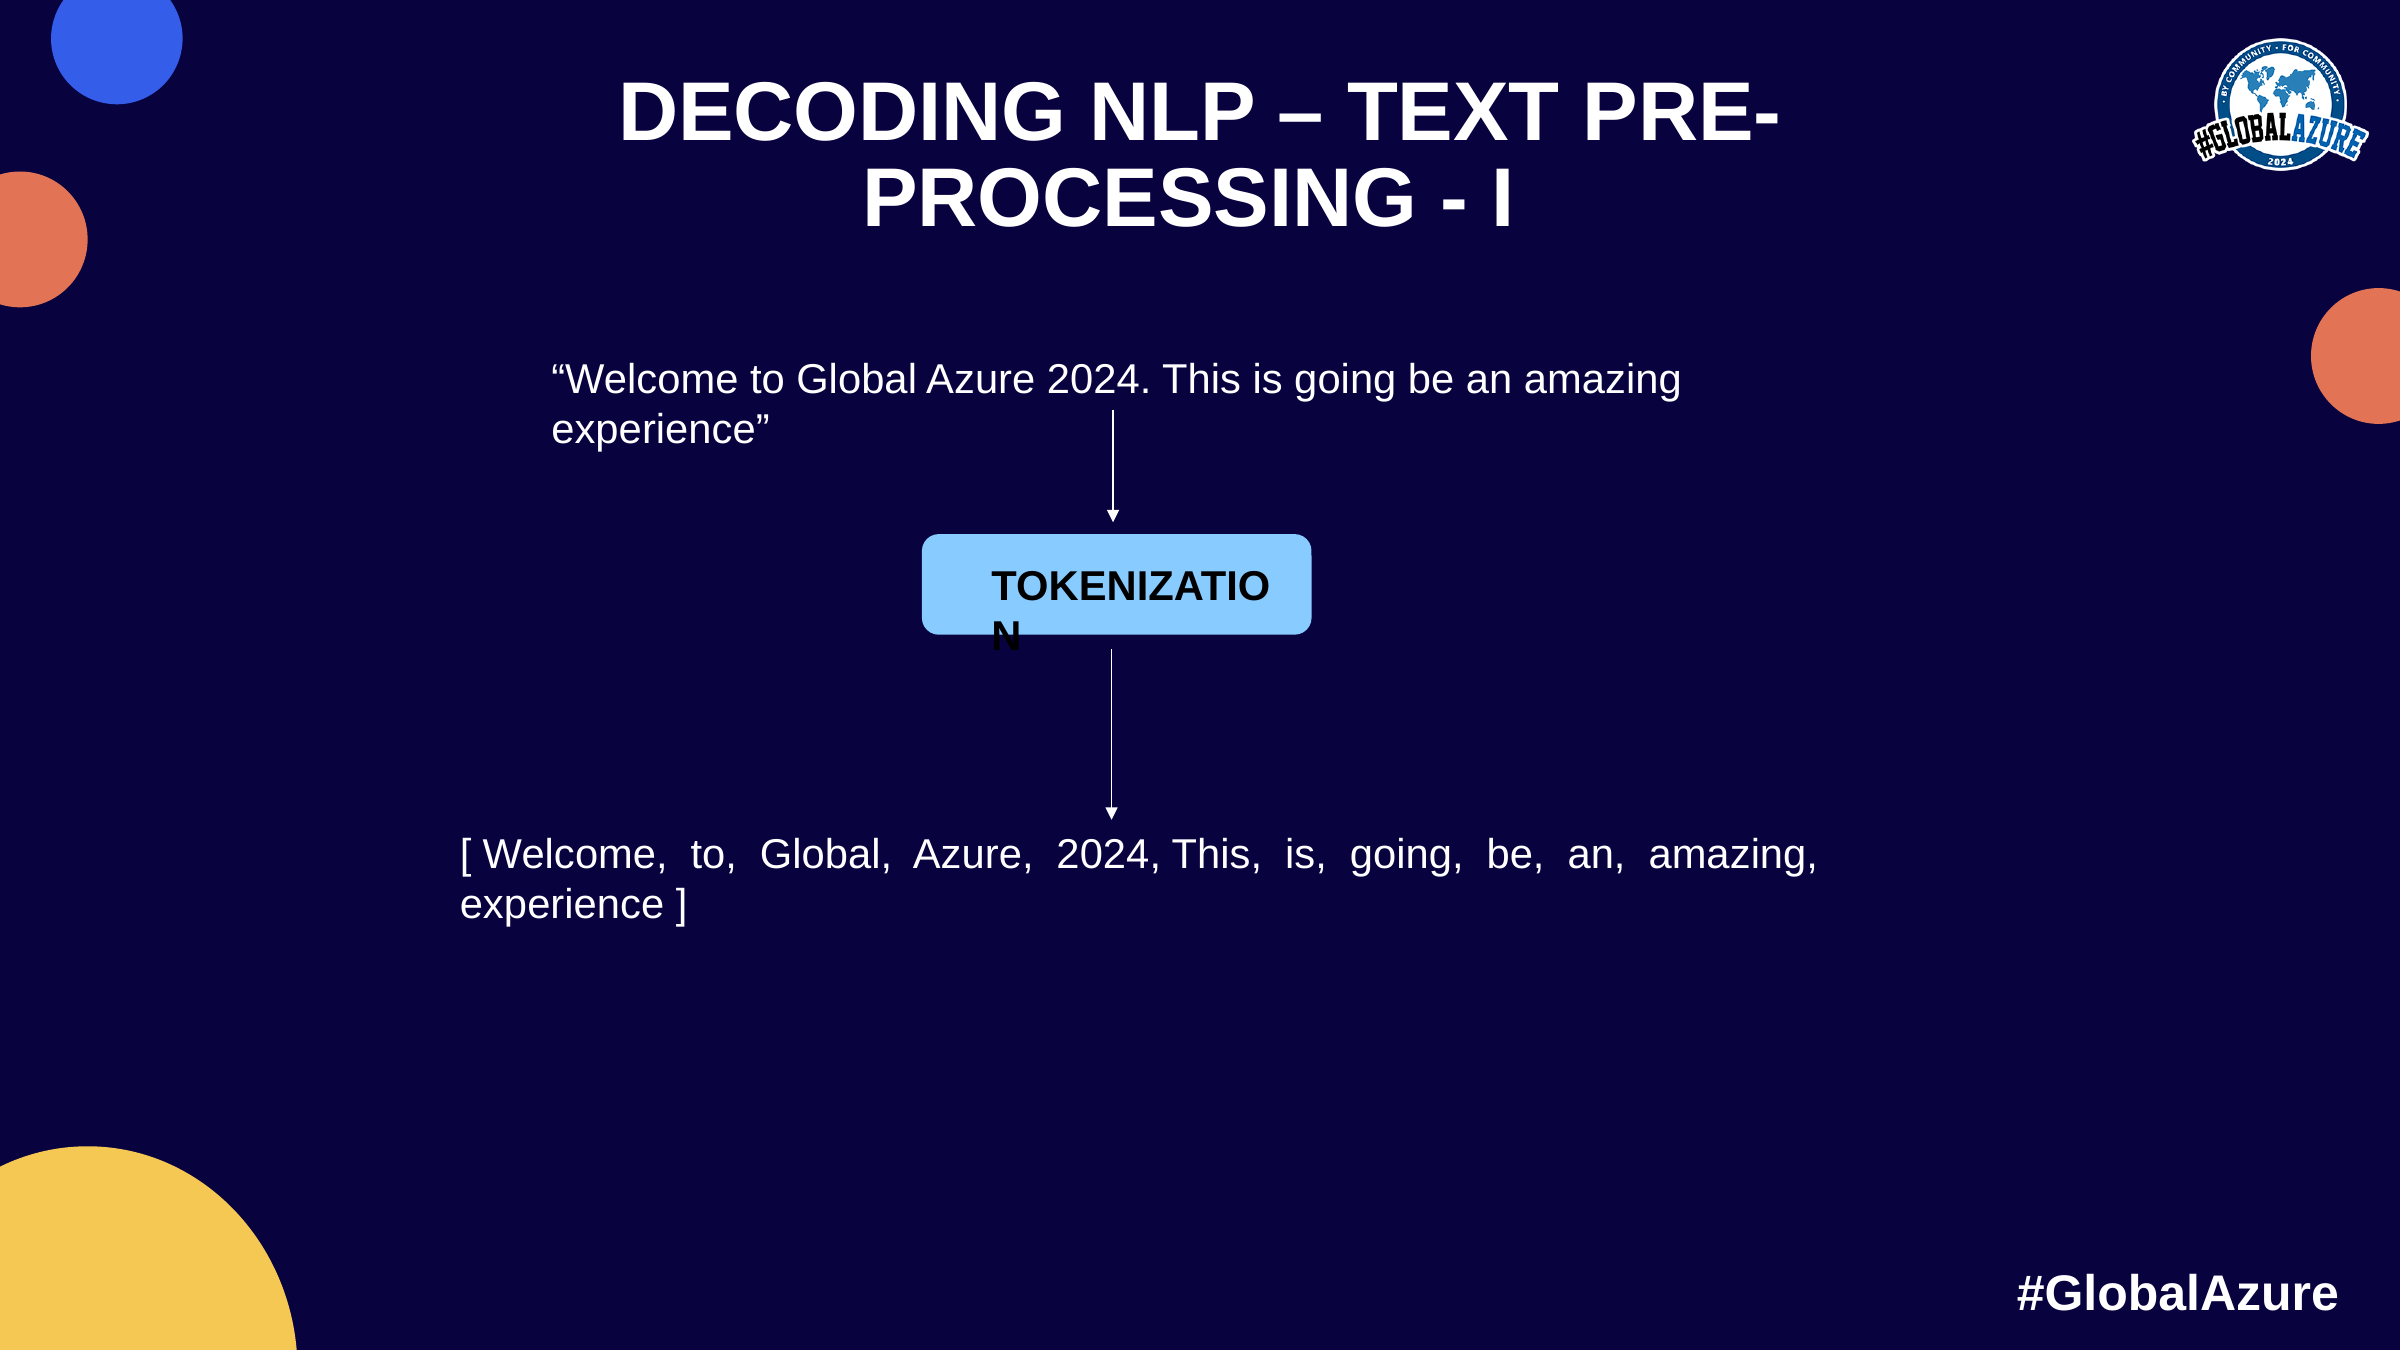

DECODING NLP – TEXT PRE-PROCESSING - I

“Welcome to Global Azure 2024. This is going be an amazing experience”

TOKENIZATION
[ Welcome,  to,  Global,  Azure,  2024, This,  is,  going,  be,  an,  amazing,  experience ]